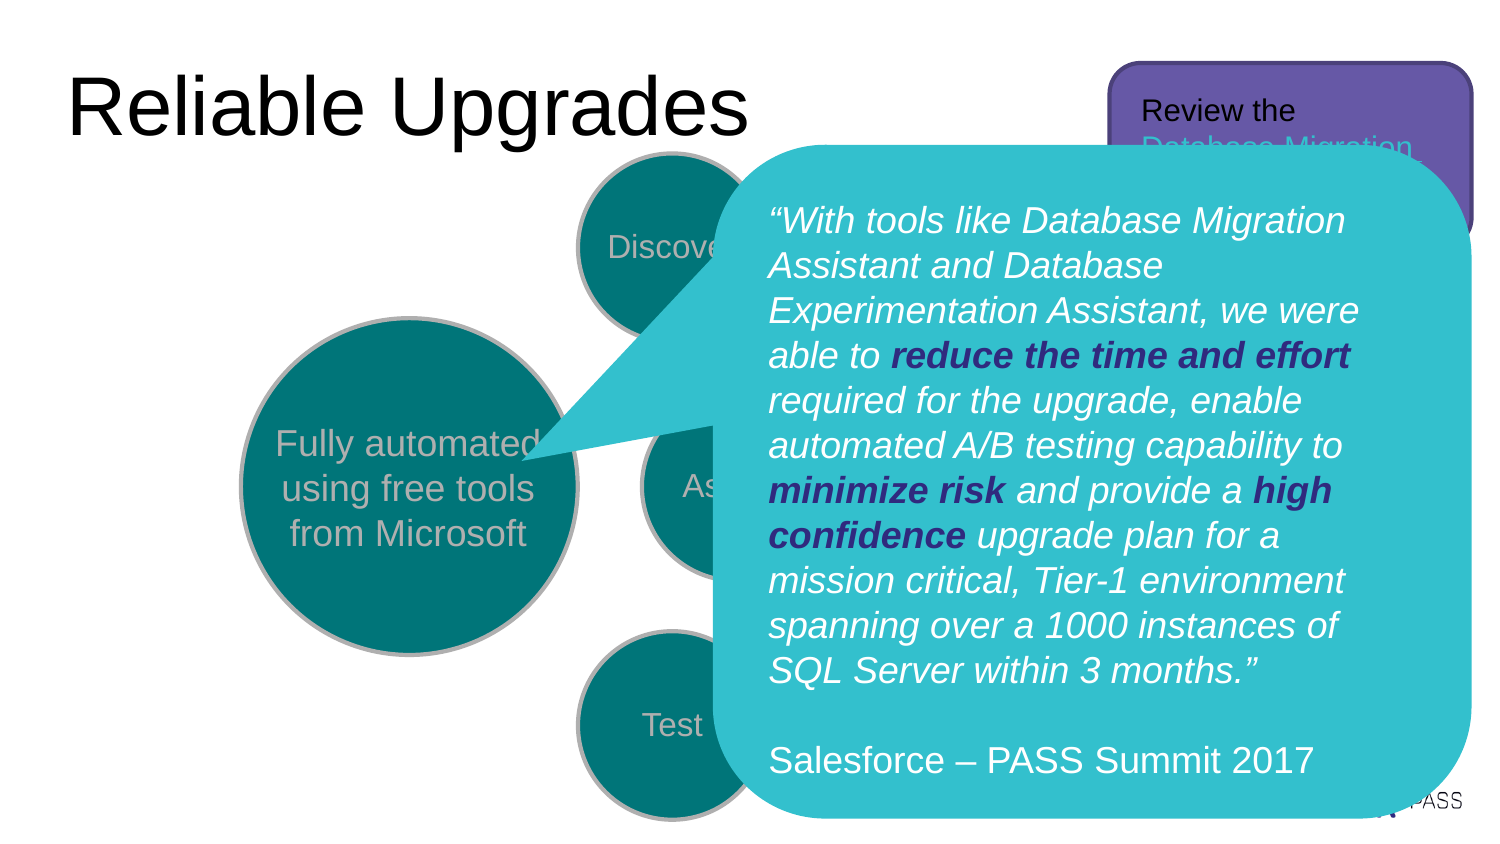

Review the Database Migration Guide for details
Reliable Upgrades
“With tools like Database Migration Assistant and Database Experimentation Assistant, we were able to reduce the time and effort required for the upgrade, enable automated A/B testing capability to minimize risk and provide a high confidence upgrade plan for a mission critical, Tier-1 environment spanning over a 1000 instances of SQL Server within 3 months.”

Salesforce – PASS Summit 2017
Discover
Microsoft Assessment and Planning Toolkit (MAP)

Assess
Data Migration Assistant (DMA)

Test
Database Experimentation Assistant (DEA)
Fully automated using free tools from Microsoft